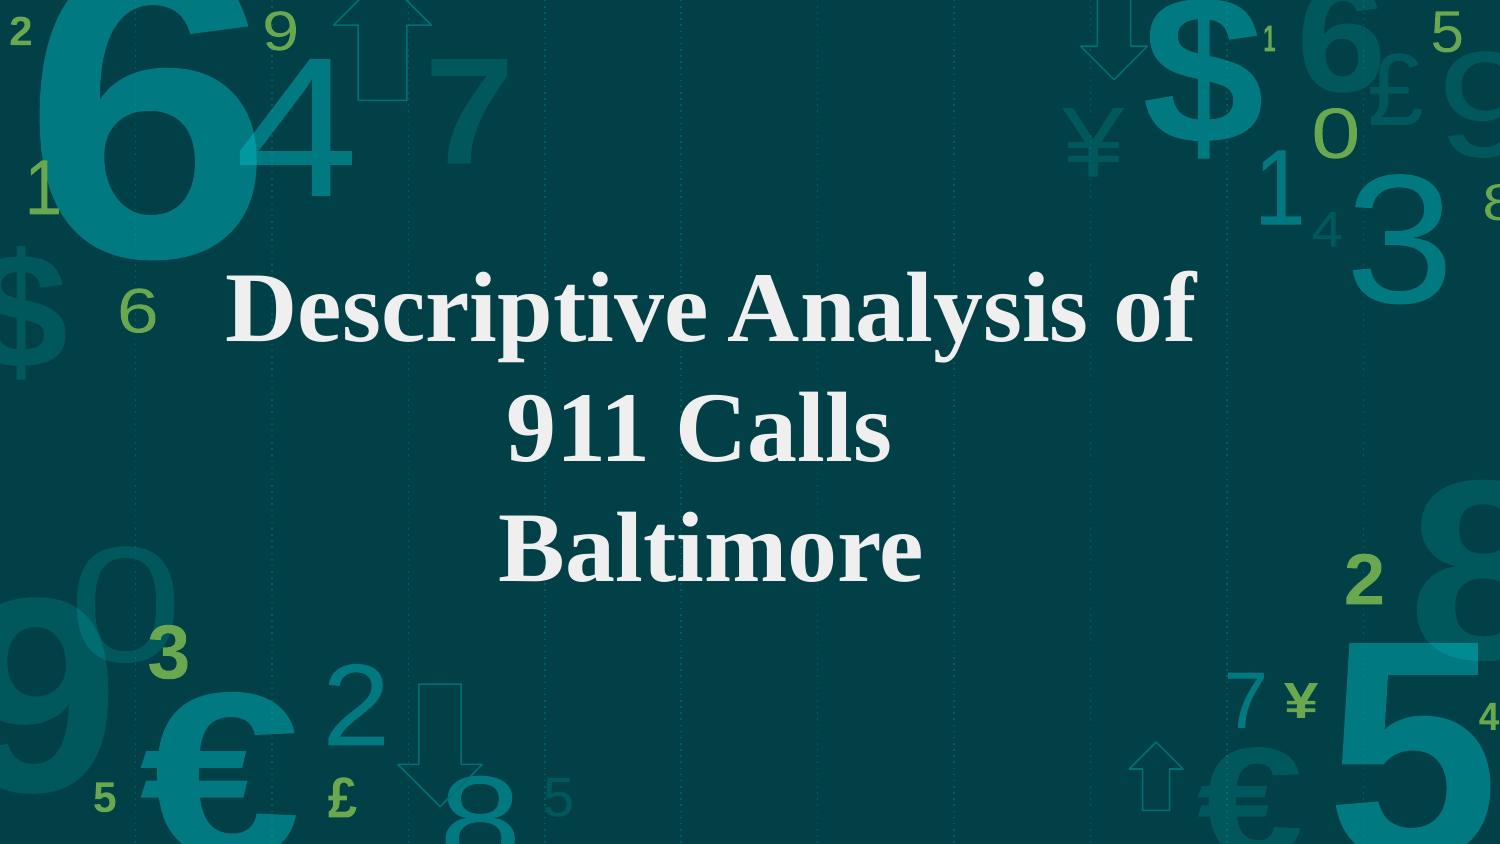

# Descriptive Analysis of 911 Calls Baltimore